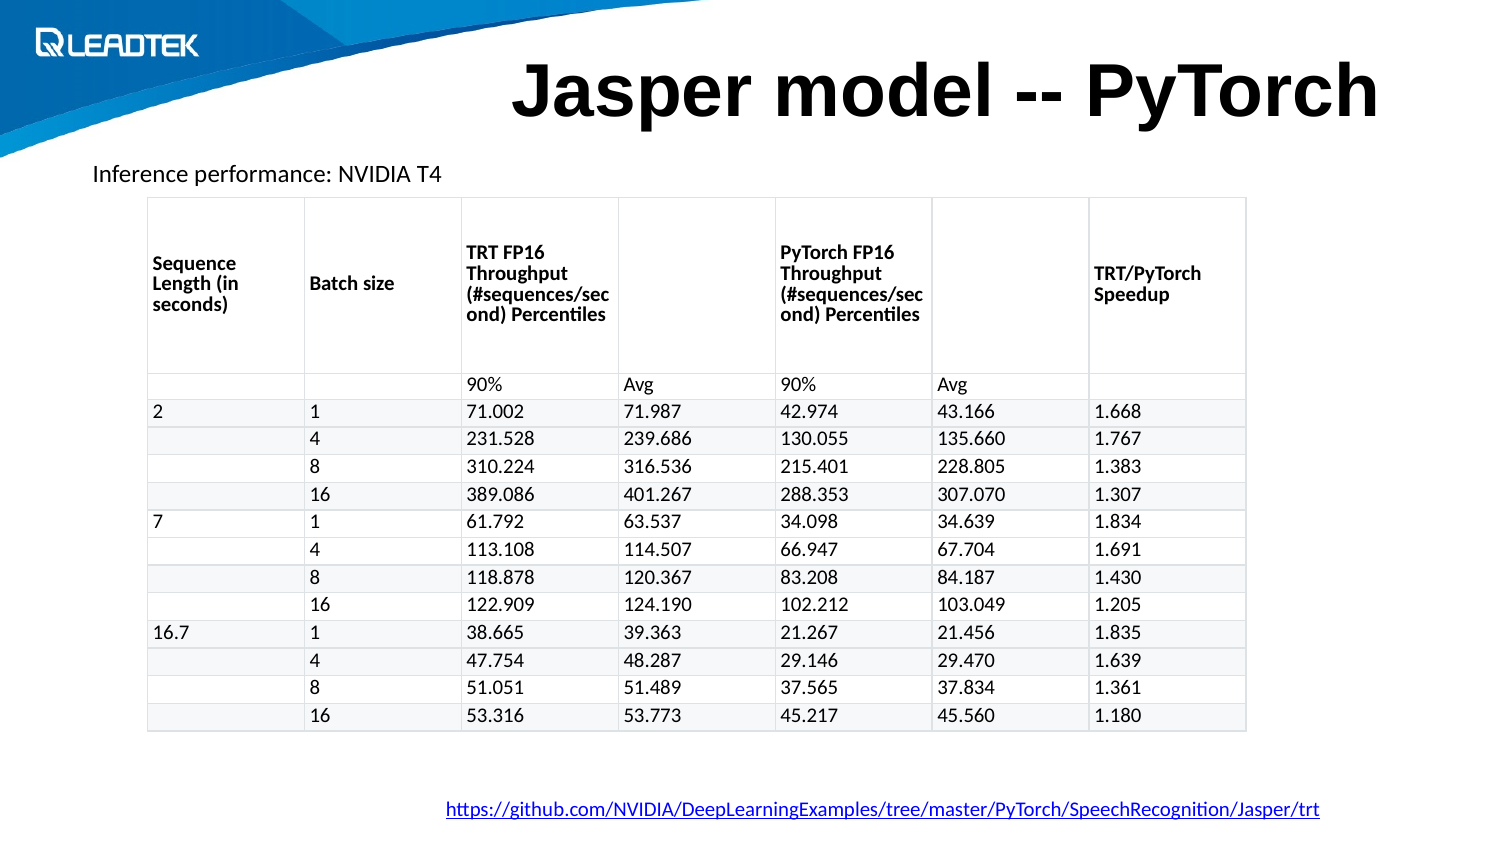

# Jasper model -- PyTorch
Inference performance: NVIDIA T4
| Sequence Length (in seconds) | Batch size | TRT FP16 Throughput (#sequences/second) Percentiles |  | PyTorch FP16 Throughput (#sequences/second) Percentiles |  | TRT/PyTorch Speedup |
| --- | --- | --- | --- | --- | --- | --- |
|  |  | 90% | Avg | 90% | Avg |  |
| 2 | 1 | 71.002 | 71.987 | 42.974 | 43.166 | 1.668 |
|  | 4 | 231.528 | 239.686 | 130.055 | 135.660 | 1.767 |
|  | 8 | 310.224 | 316.536 | 215.401 | 228.805 | 1.383 |
|  | 16 | 389.086 | 401.267 | 288.353 | 307.070 | 1.307 |
| 7 | 1 | 61.792 | 63.537 | 34.098 | 34.639 | 1.834 |
|  | 4 | 113.108 | 114.507 | 66.947 | 67.704 | 1.691 |
|  | 8 | 118.878 | 120.367 | 83.208 | 84.187 | 1.430 |
|  | 16 | 122.909 | 124.190 | 102.212 | 103.049 | 1.205 |
| 16.7 | 1 | 38.665 | 39.363 | 21.267 | 21.456 | 1.835 |
|  | 4 | 47.754 | 48.287 | 29.146 | 29.470 | 1.639 |
|  | 8 | 51.051 | 51.489 | 37.565 | 37.834 | 1.361 |
|  | 16 | 53.316 | 53.773 | 45.217 | 45.560 | 1.180 |
https://github.com/NVIDIA/DeepLearningExamples/tree/master/PyTorch/SpeechRecognition/Jasper/trt